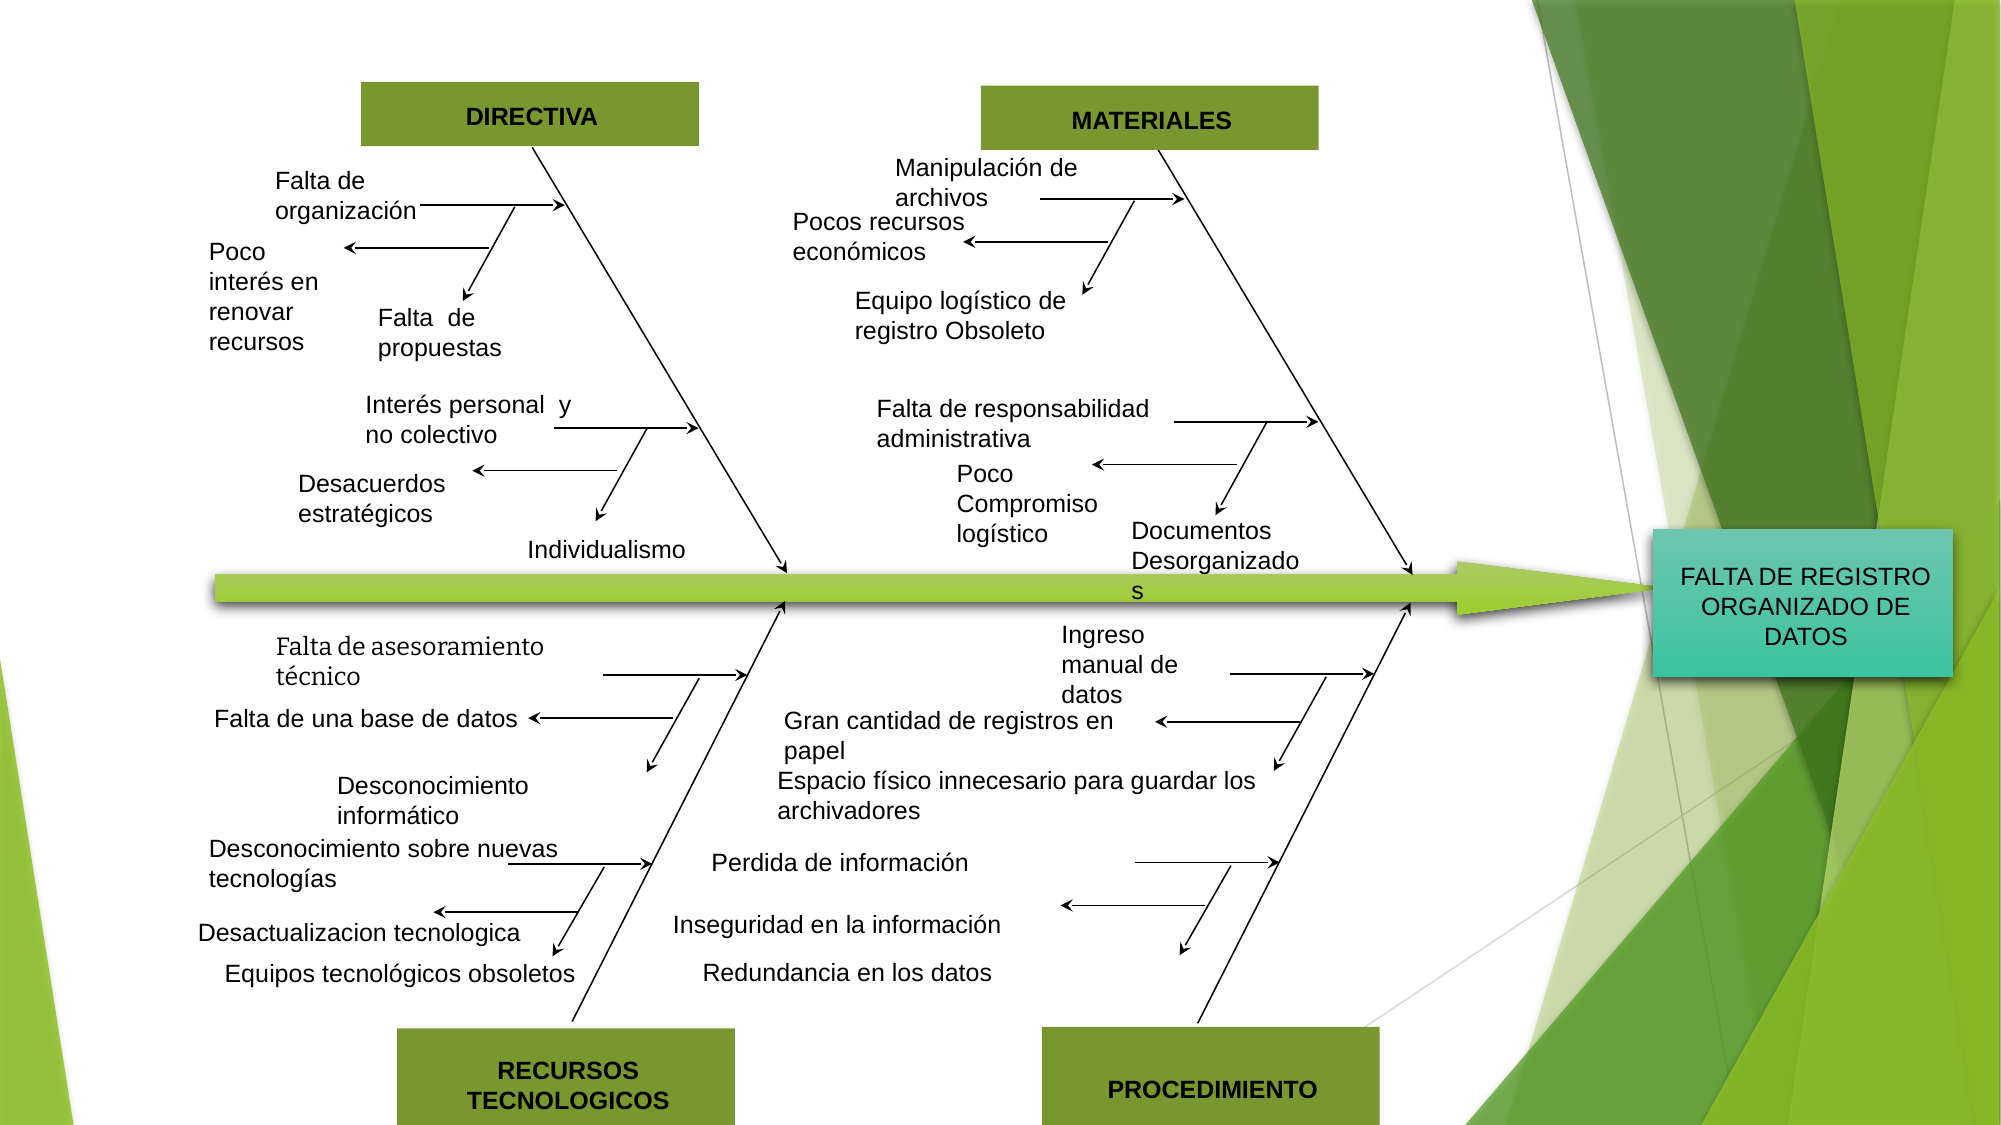

DIRECTIVA
MATERIALES
Manipulación de archivos
Falta de organización
Pocos recursos económicos
Poco interés en renovar recursos
Equipo logístico de registro Obsoleto
Falta  de propuestas
Interés personal  y no colectivo
Falta de responsabilidad administrativa
Poco Compromiso logístico
Desacuerdos estratégicos
Documentos Desorganizados
Individualismo
FALTA DE REGISTRO ORGANIZADO DE DATOS

Ingreso manual de datos
Falta de asesoramiento técnico

Falta de una base de datos
Gran cantidad de registros en papel
Espacio físico innecesario para guardar los archivadores
Desconocimiento informático

Desconocimiento sobre nuevas tecnologías
Perdida de información

Inseguridad en la información
Desactualizacion tecnologica
 Redundancia en los datos
Equipos tecnológicos obsoletos
PROCEDIMIENTO
RECURSOS TECNOLOGICOS